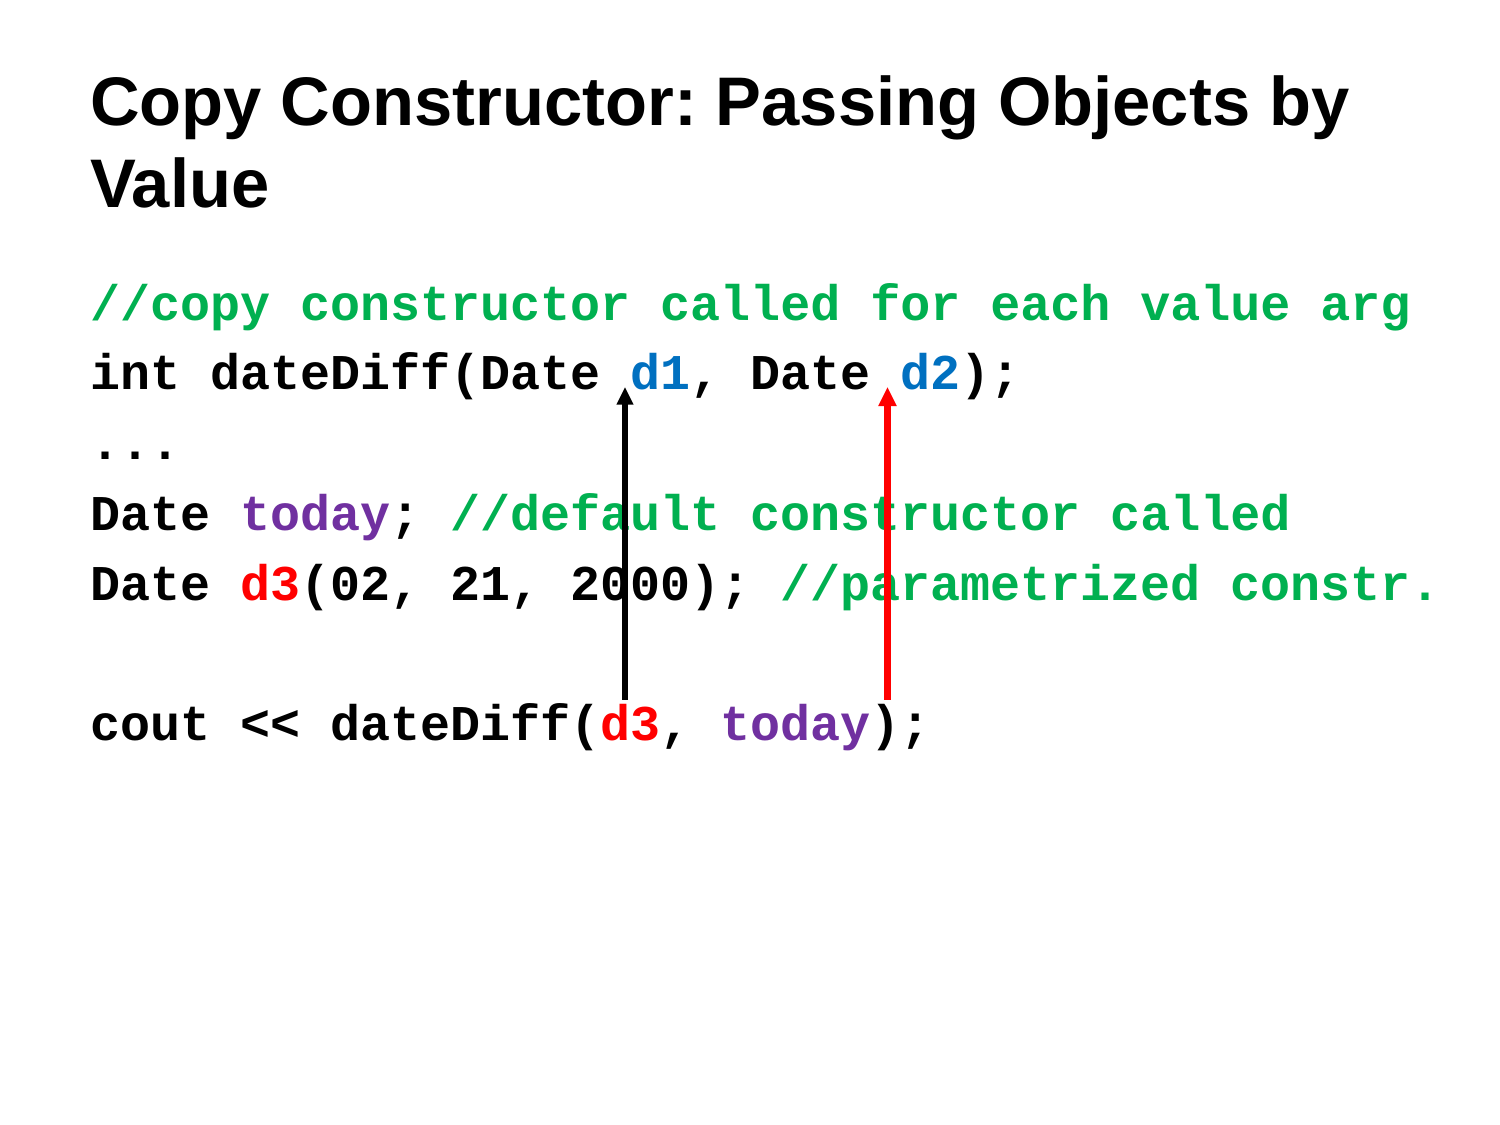

# Copy Constructor: Passing Objects by Value
//copy constructor called for each value arg
int dateDiff(Date d1, Date d2);
...
Date today; //default constructor called
Date d3(02, 21, 2000); //parametrized constr.

cout << dateDiff(d3, today);